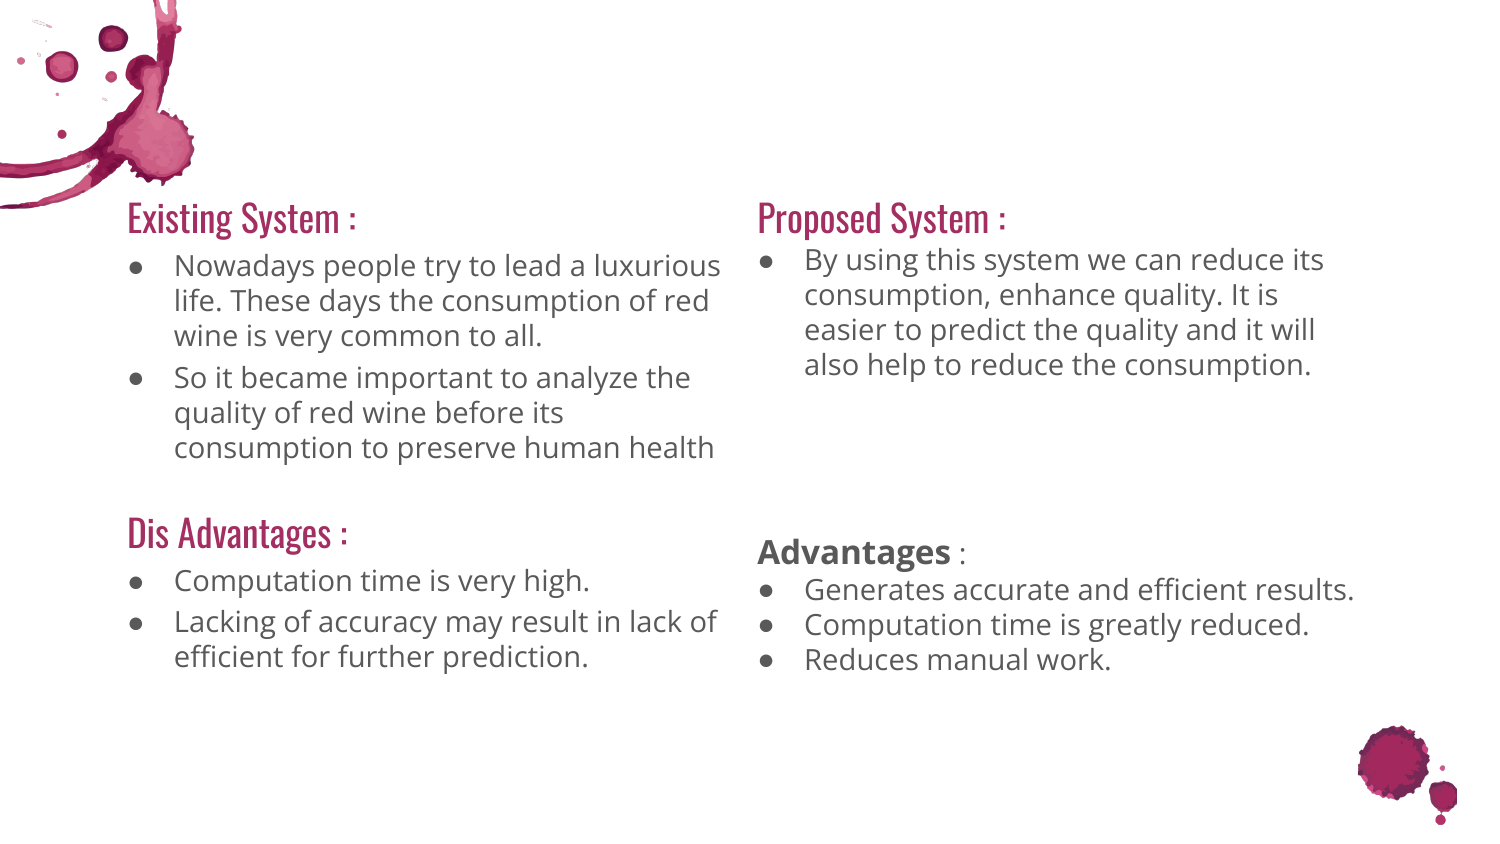

#
Existing System :
Nowadays people try to lead a luxurious life. These days the consumption of red wine is very common to all.
So it became important to analyze the quality of red wine before its consumption to preserve human health

Dis Advantages :
Computation time is very high.
Lacking of accuracy may result in lack of efficient for further prediction.

Proposed System :
By using this system we can reduce its consumption, enhance quality. It is easier to predict the quality and it will also help to reduce the consumption.

Advantages :
Generates accurate and efficient results.
Computation time is greatly reduced.
Reduces manual work.